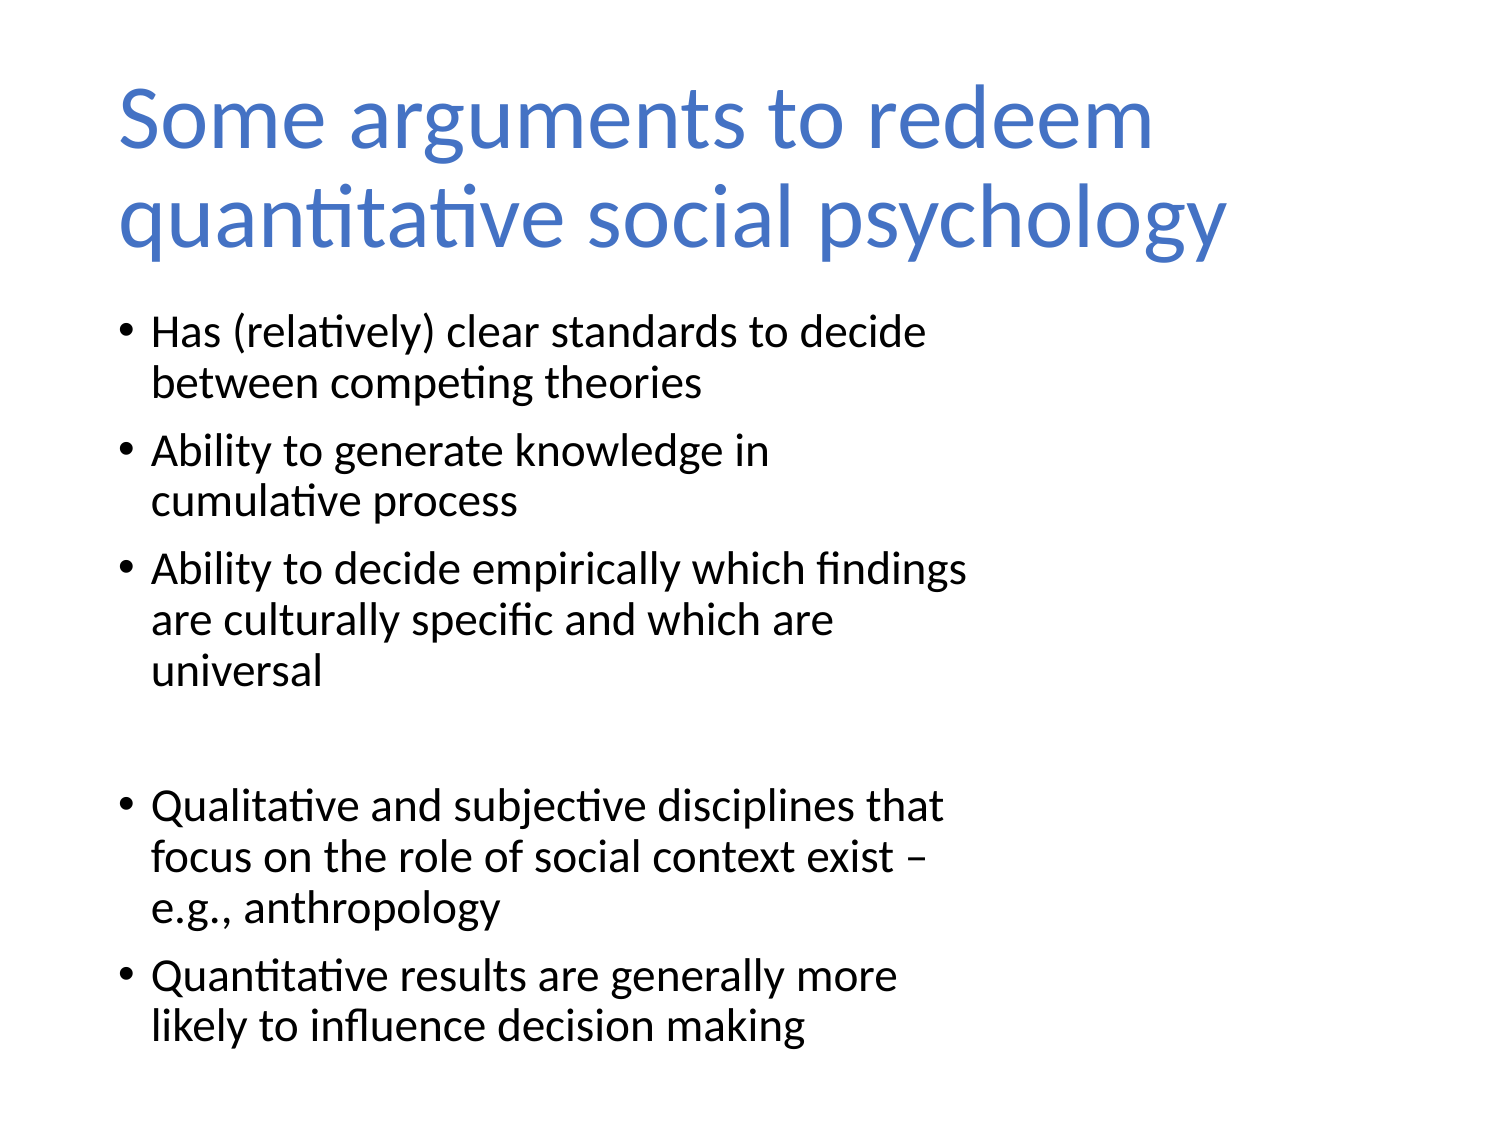

# Some arguments to redeem quantitative social psychology
Has (relatively) clear standards to decide between competing theories
Ability to generate knowledge in cumulative process
Ability to decide empirically which findings are culturally specific and which are universal

Qualitative and subjective disciplines that focus on the role of social context exist – e.g., anthropology
Quantitative results are generally more likely to influence decision making